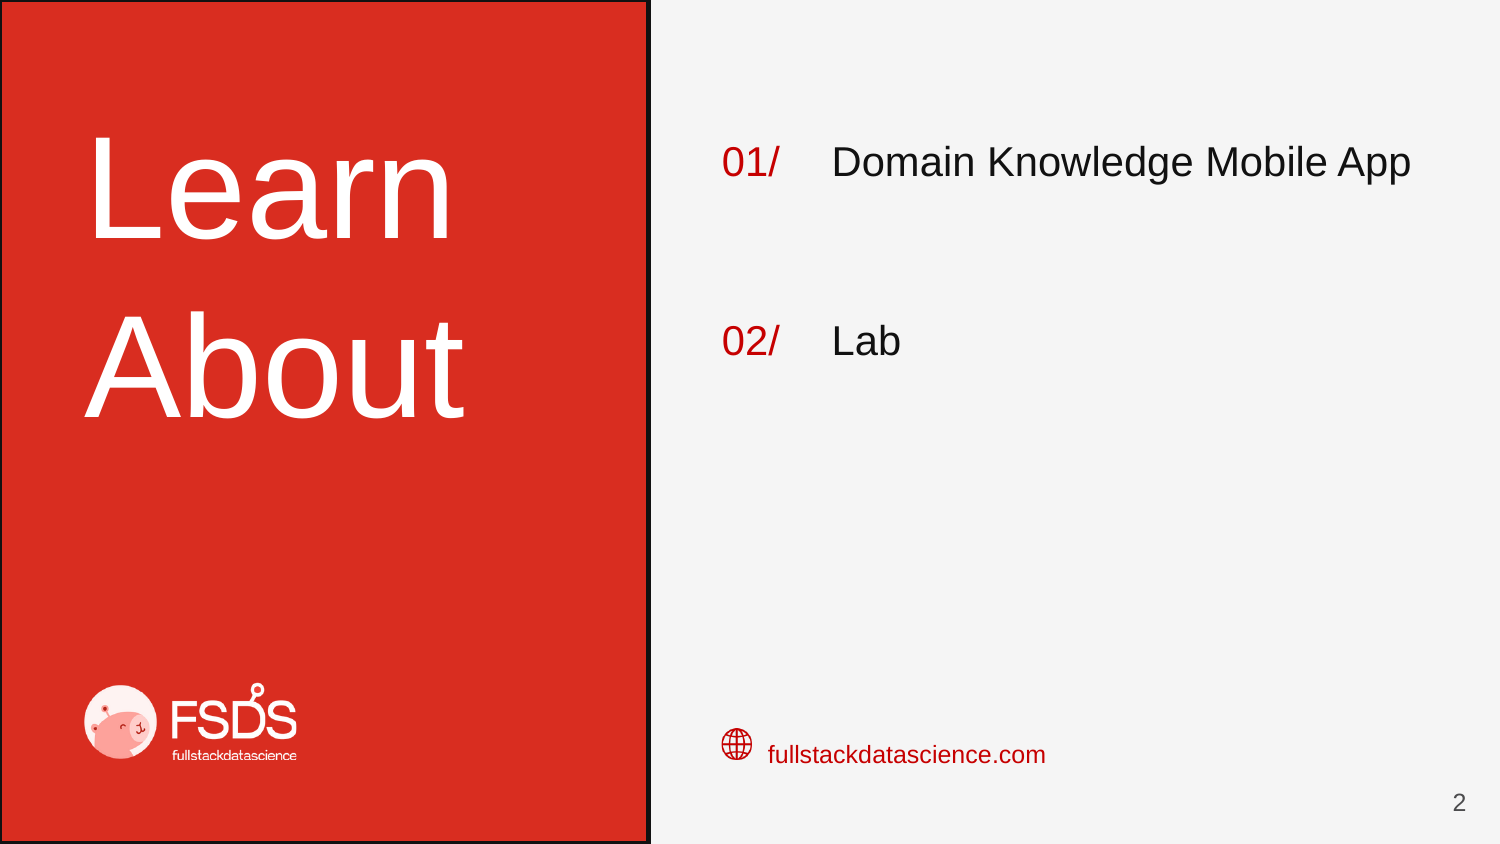

Learn
About
01/
Domain Knowledge Mobile App
Lab
02/

fullstackdatascience.com

2